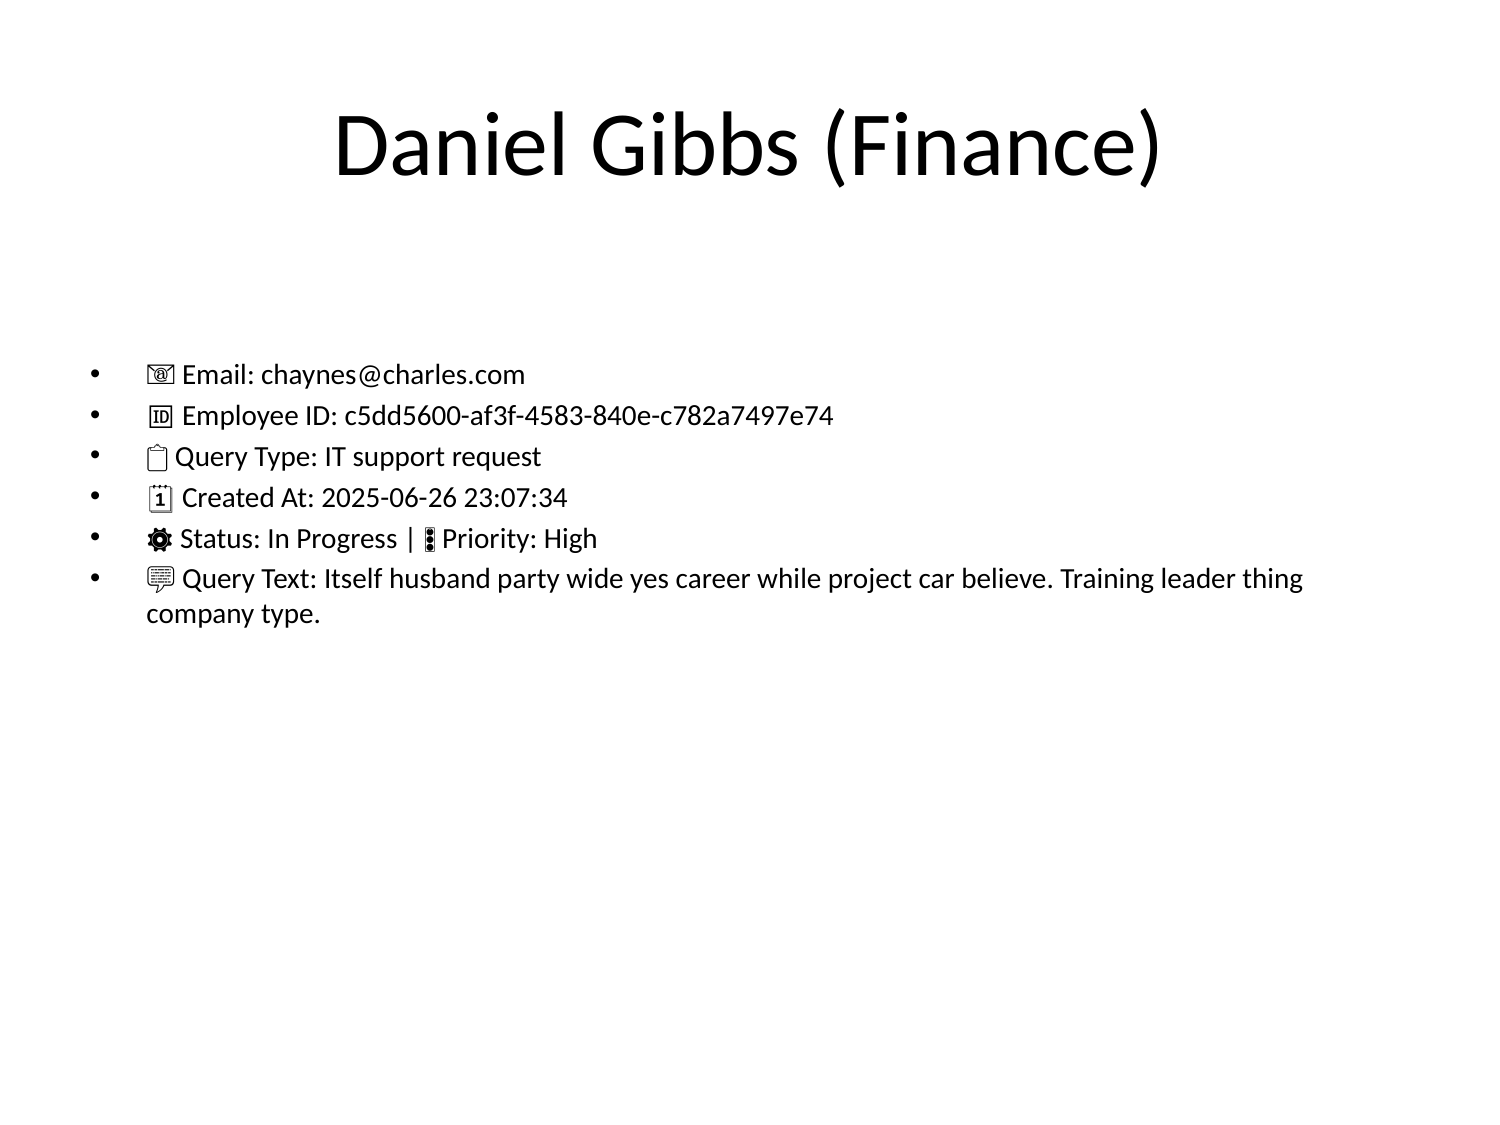

# Daniel Gibbs (Finance)

📧 Email: chaynes@charles.com
🆔 Employee ID: c5dd5600-af3f-4583-840e-c782a7497e74
📋 Query Type: IT support request
🗓 Created At: 2025-06-26 23:07:34
⚙ Status: In Progress | 🚦 Priority: High
💬 Query Text: Itself husband party wide yes career while project car believe. Training leader thing company type.